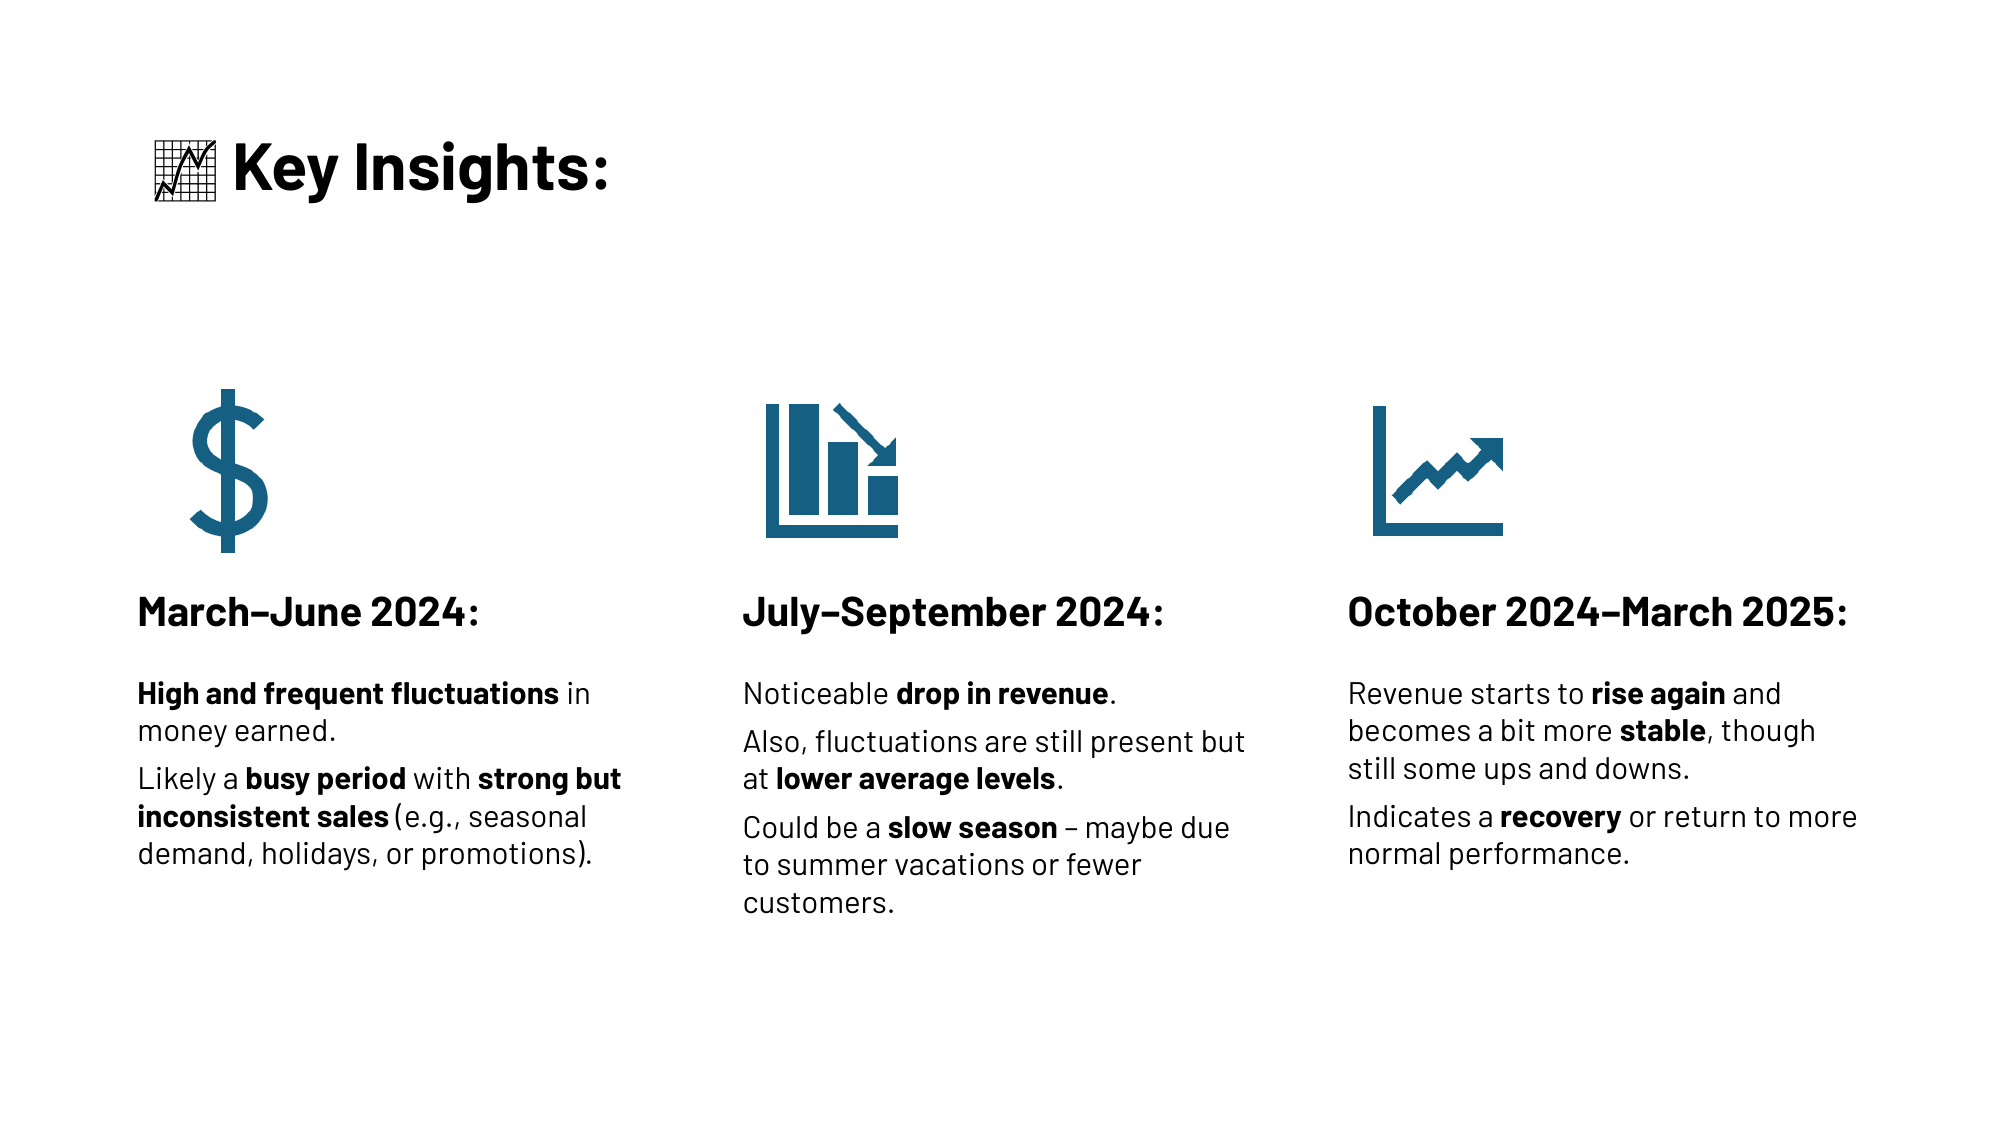

# 📈 Key Insights:
March–June 2024:
High and frequent fluctuations in money earned.
Likely a busy period with strong but inconsistent sales (e.g., seasonal demand, holidays, or promotions).
July–September 2024:
Noticeable drop in revenue.
Also, fluctuations are still present but at lower average levels.
Could be a slow season – maybe due to summer vacations or fewer customers.
October 2024–March 2025:
Revenue starts to rise again and becomes a bit more stable, though still some ups and downs.
Indicates a recovery or return to more normal performance.